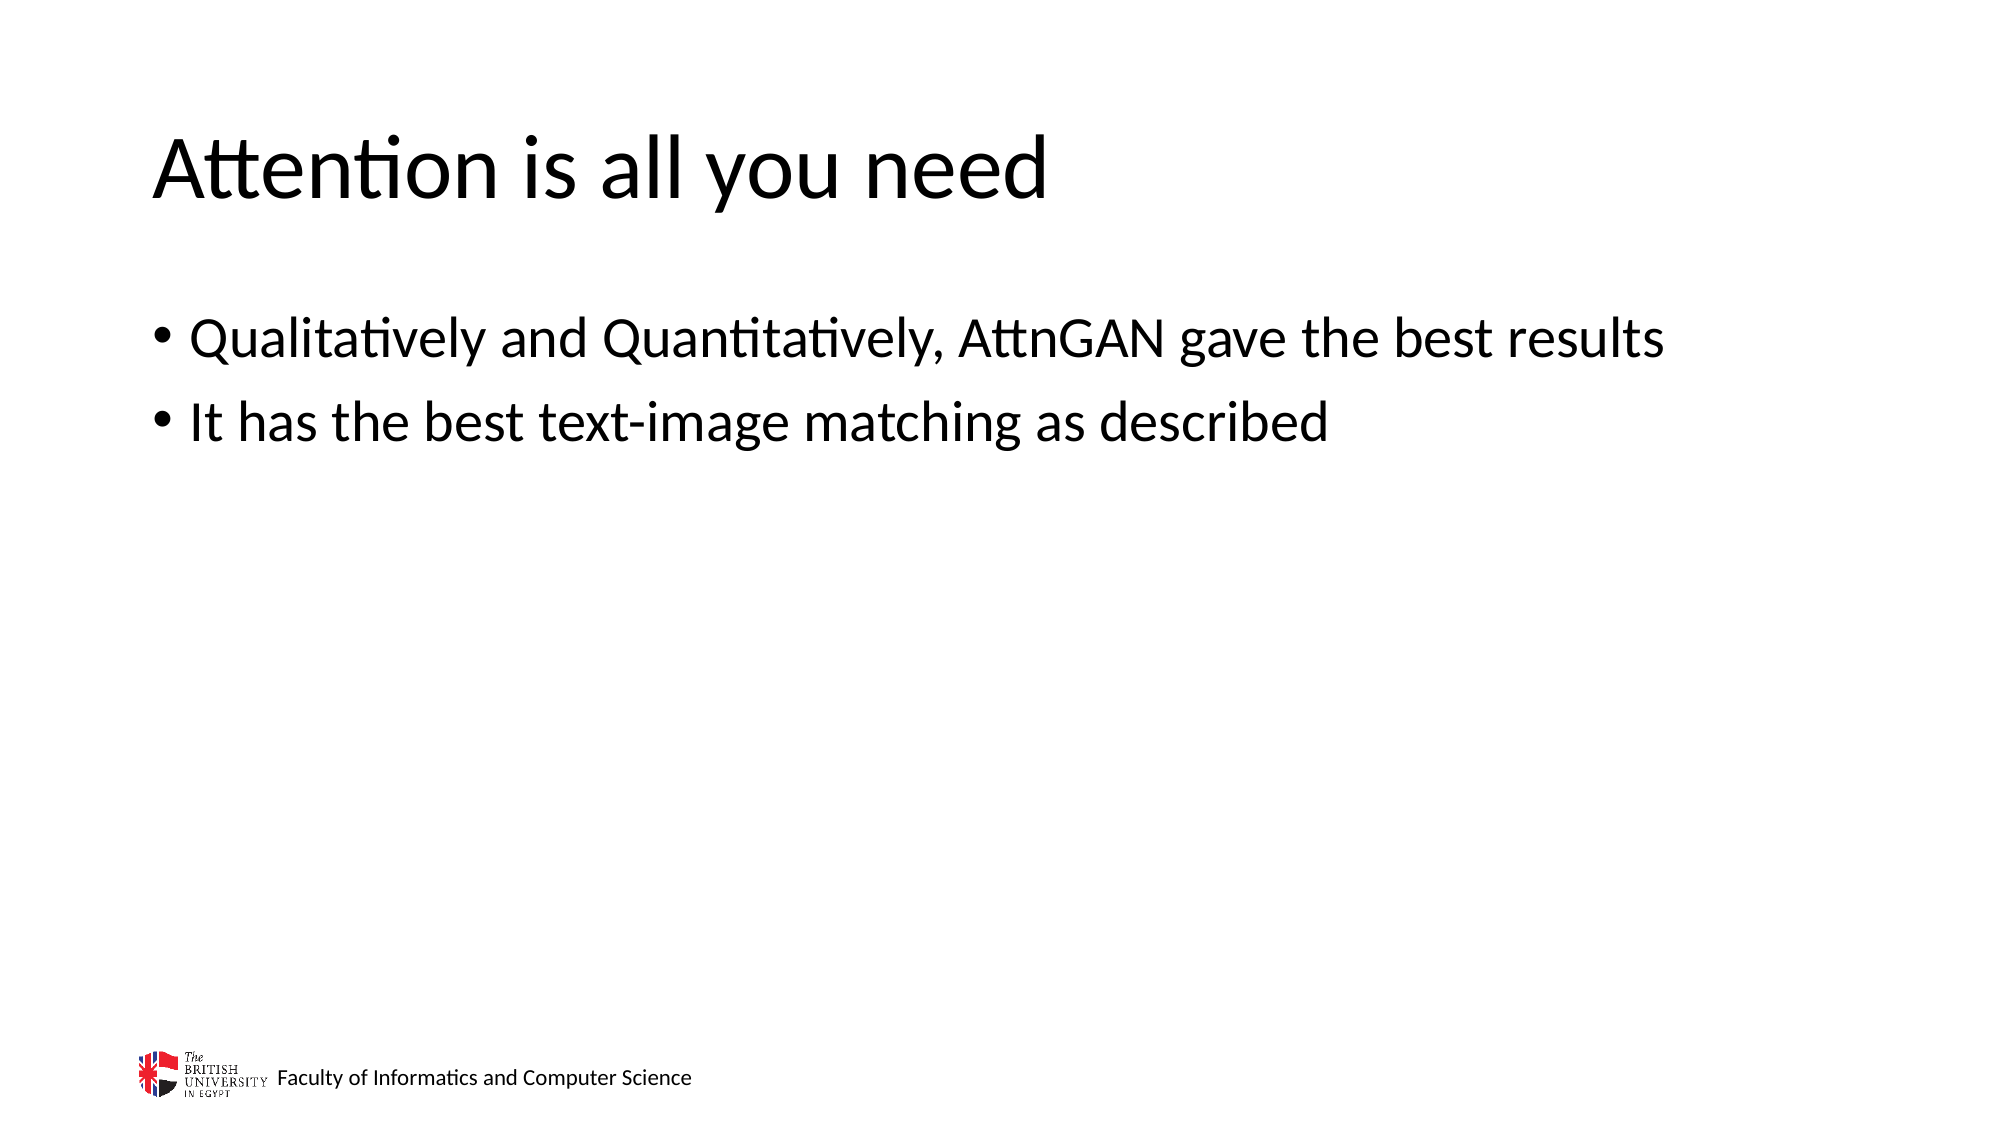

# Attention is all you need
Qualitatively and Quantitatively, AttnGAN gave the best results
It has the best text-image matching as described